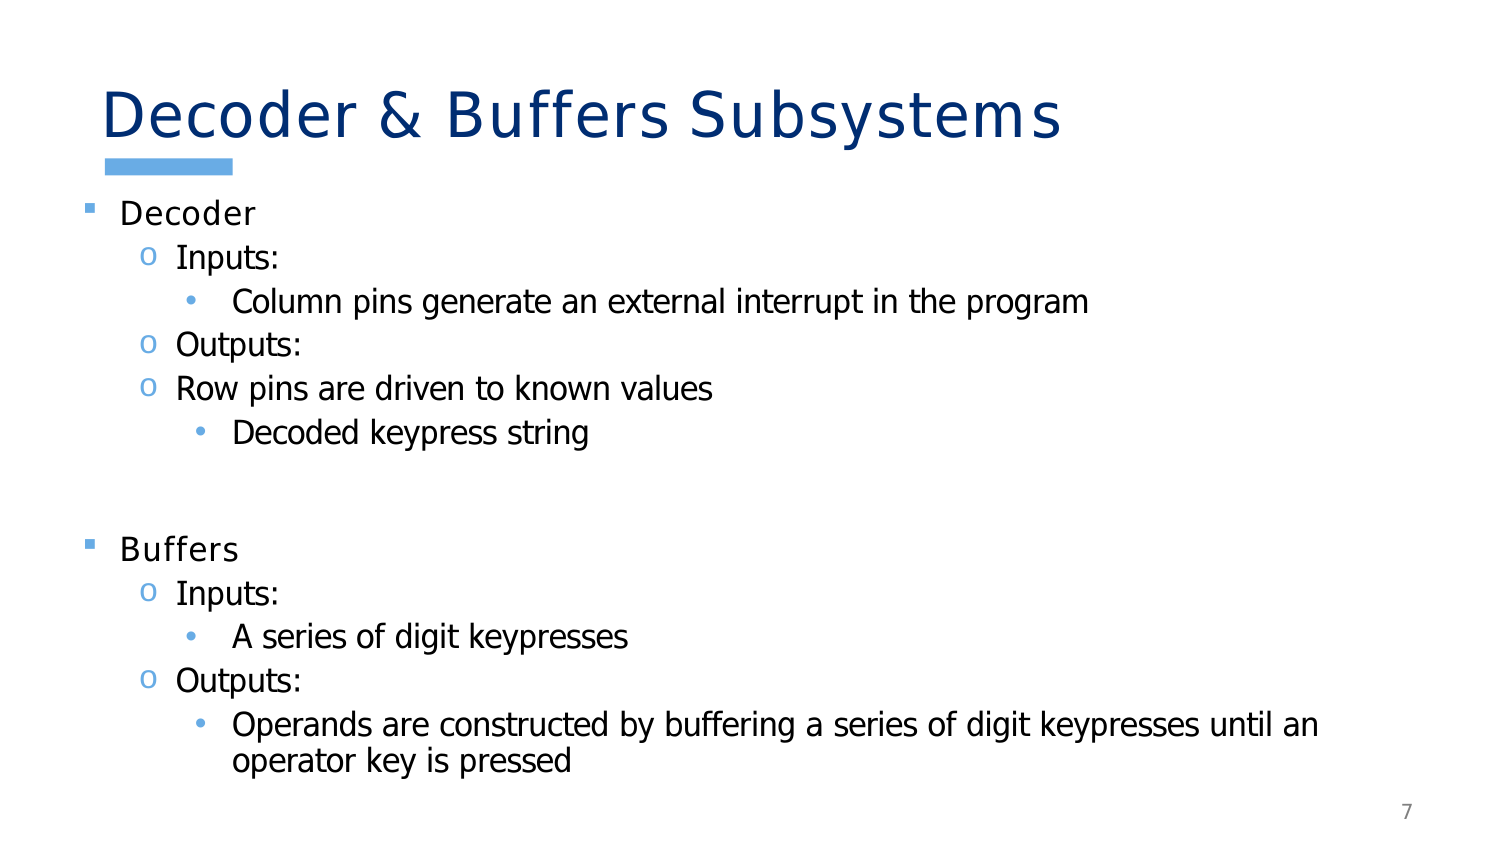

# Decoder & Buffers Subsystems
Decoder
Inputs:
Column pins generate an external interrupt in the program
Outputs:
Row pins are driven to known values
Decoded keypress string

Buffers
Inputs:
A series of digit keypresses
Outputs:
Operands are constructed by buffering a series of digit keypresses until an operator key is pressed